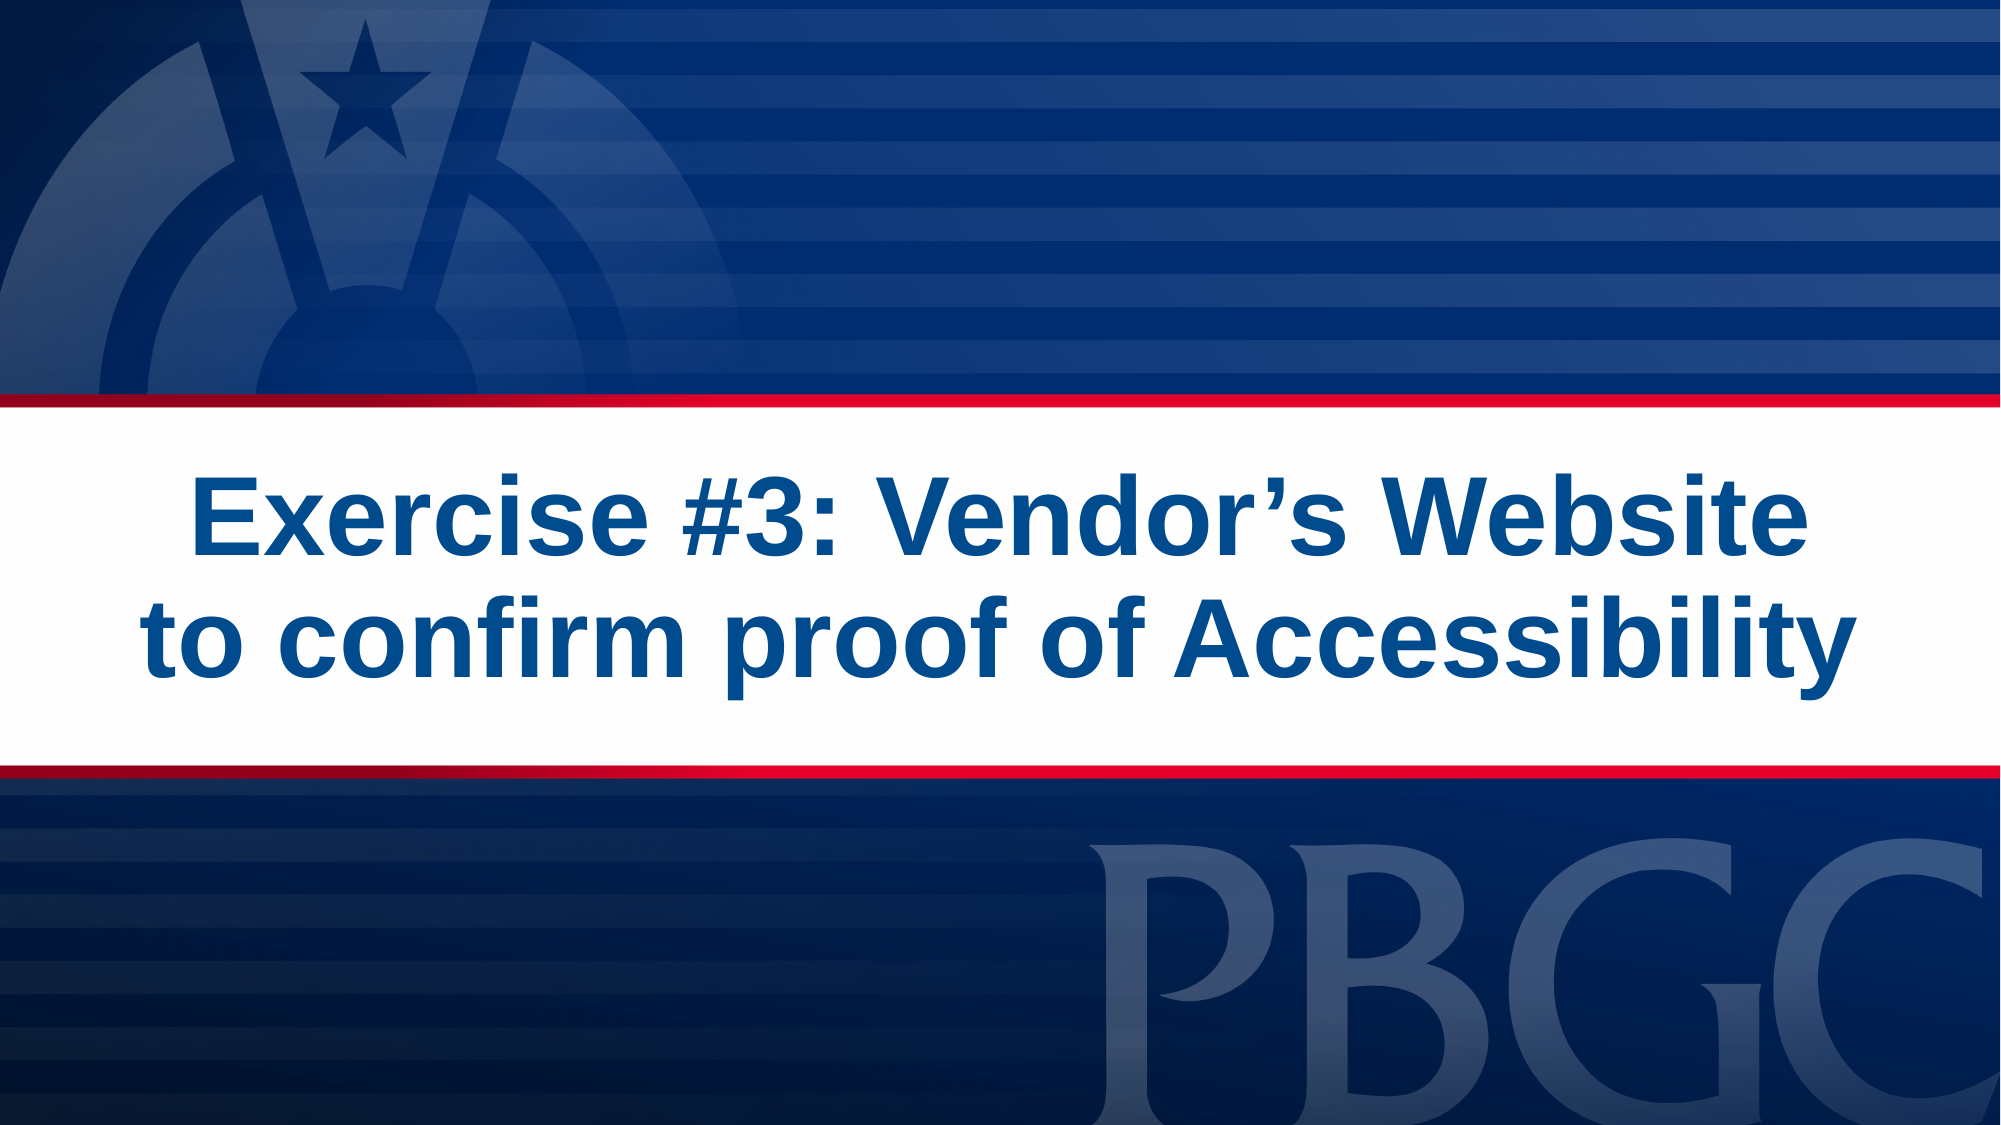

# Exercise #3: Vendor’s Website to confirm proof of Accessibility